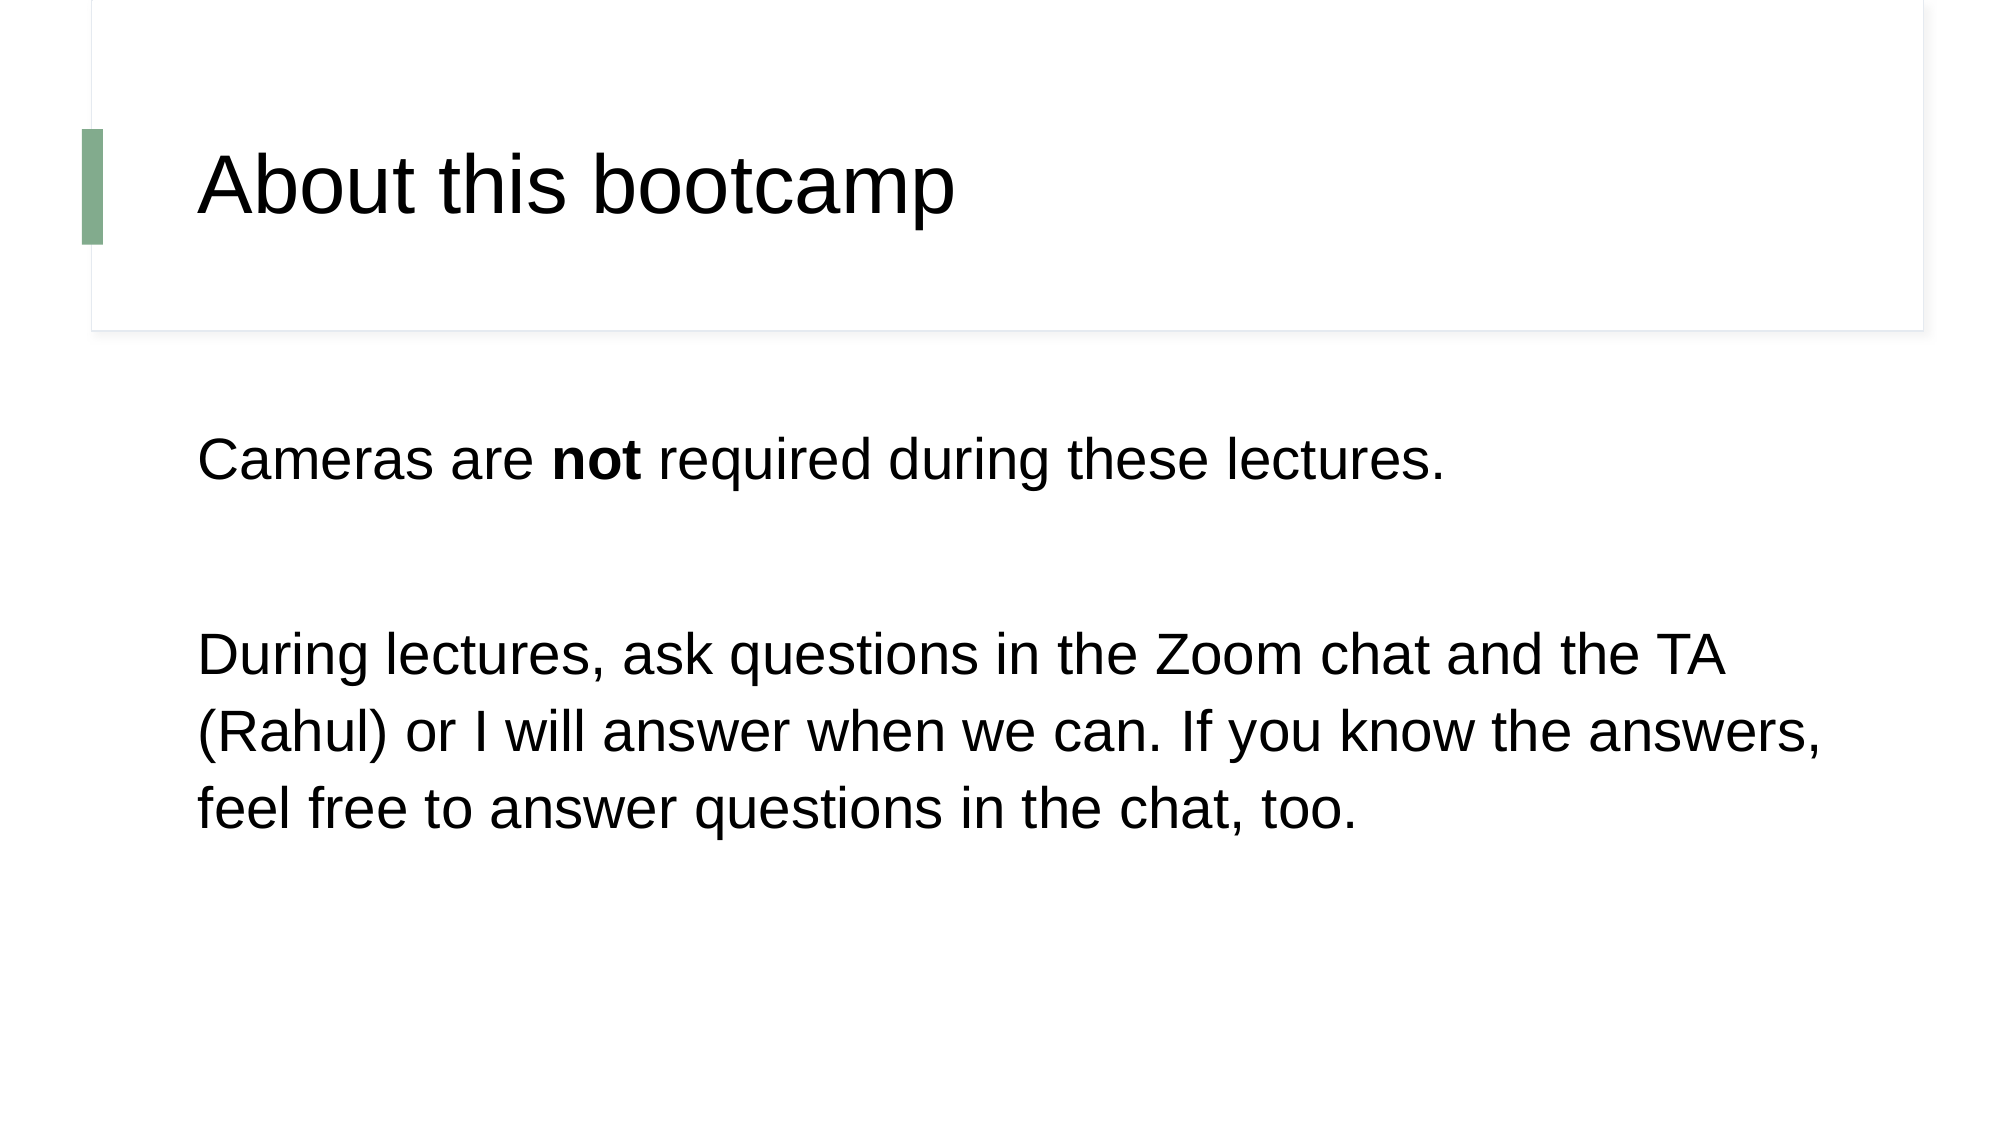

# About this bootcamp
Cameras are not required during these lectures.

During lectures, ask questions in the Zoom chat and the TA (Rahul) or I will answer when we can. If you know the answers, feel free to answer questions in the chat, too.